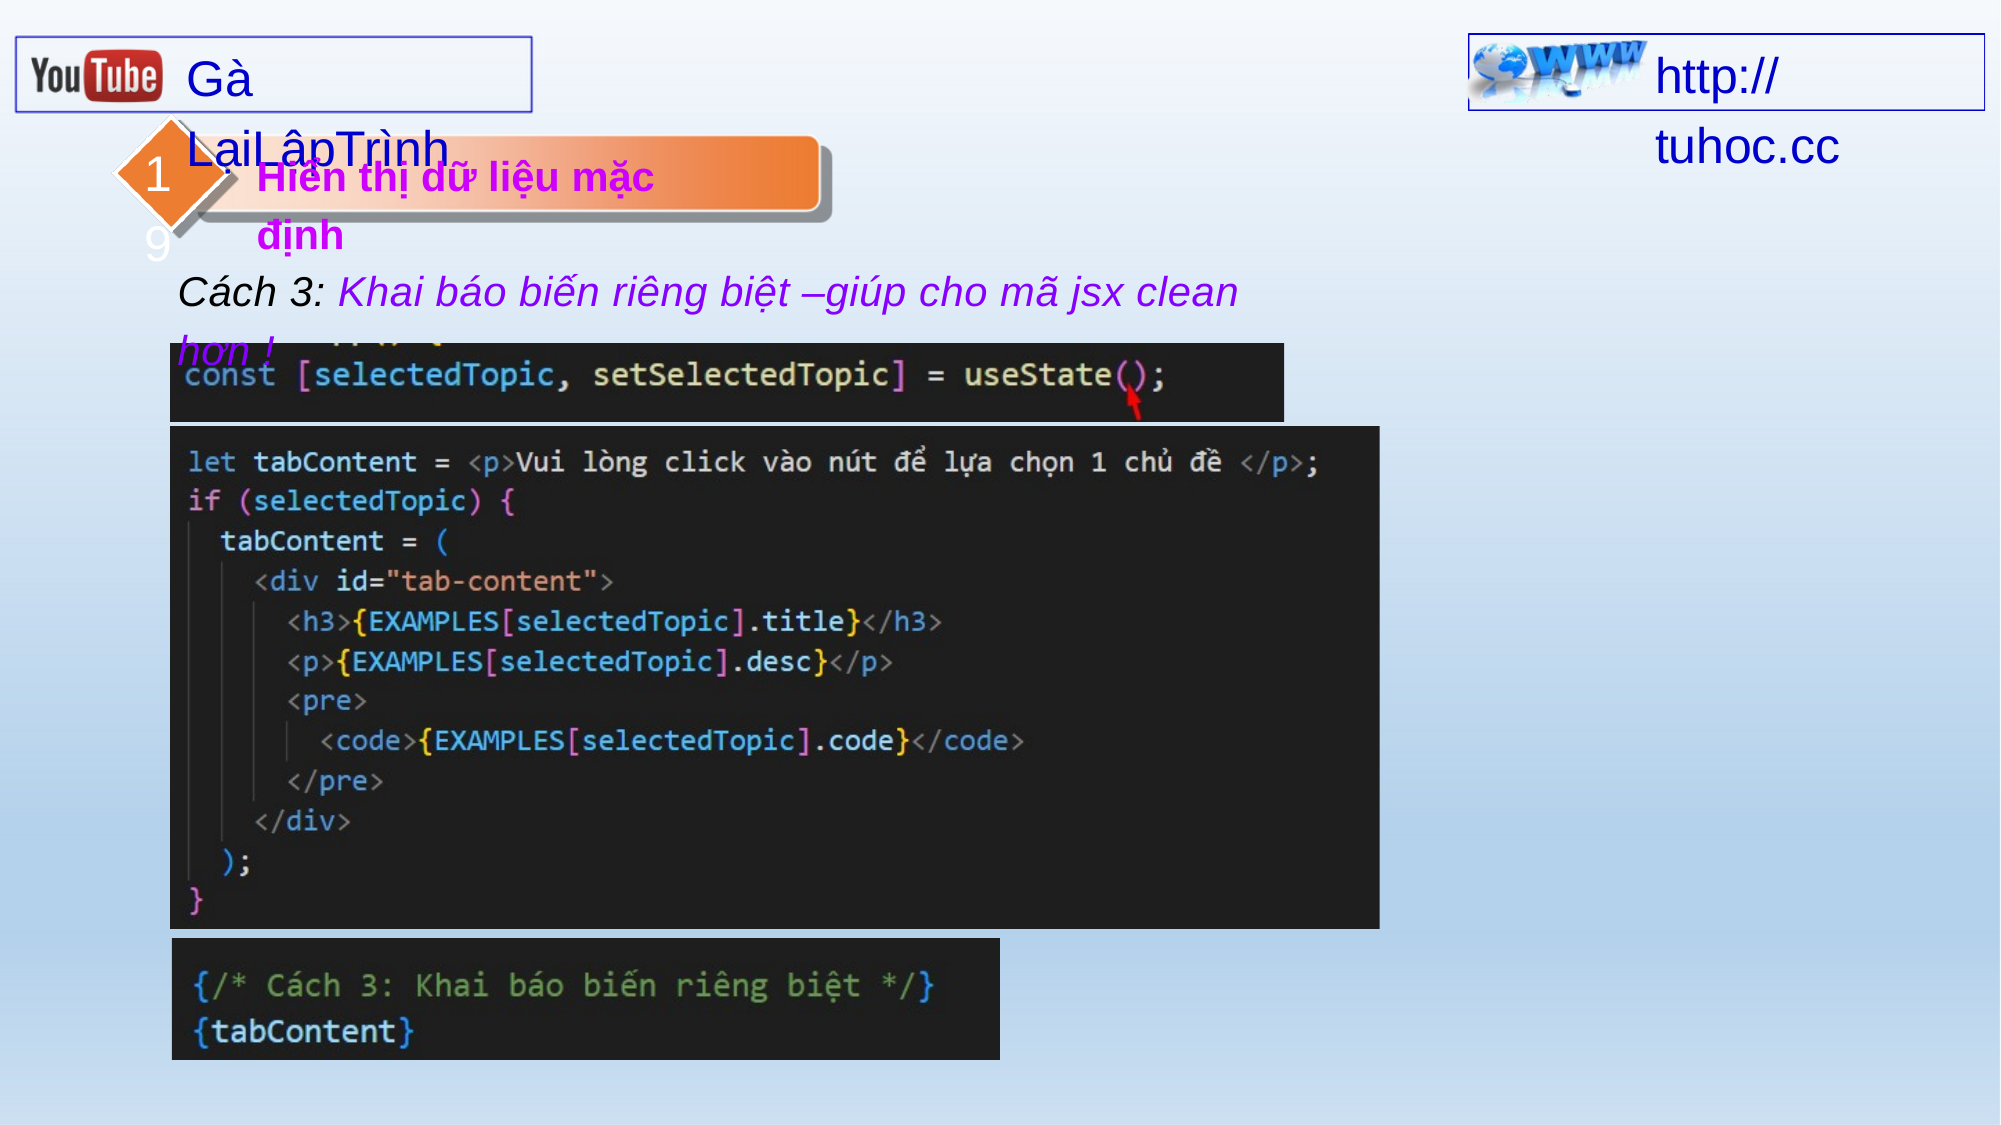

http:// tuhoc.cc

Gà LạiLậpTrình

19
Hiển thị dữ liệu mặc định

Cách 3: Khai báo biến riêng biệt –giúp cho mã jsx clean hơn !